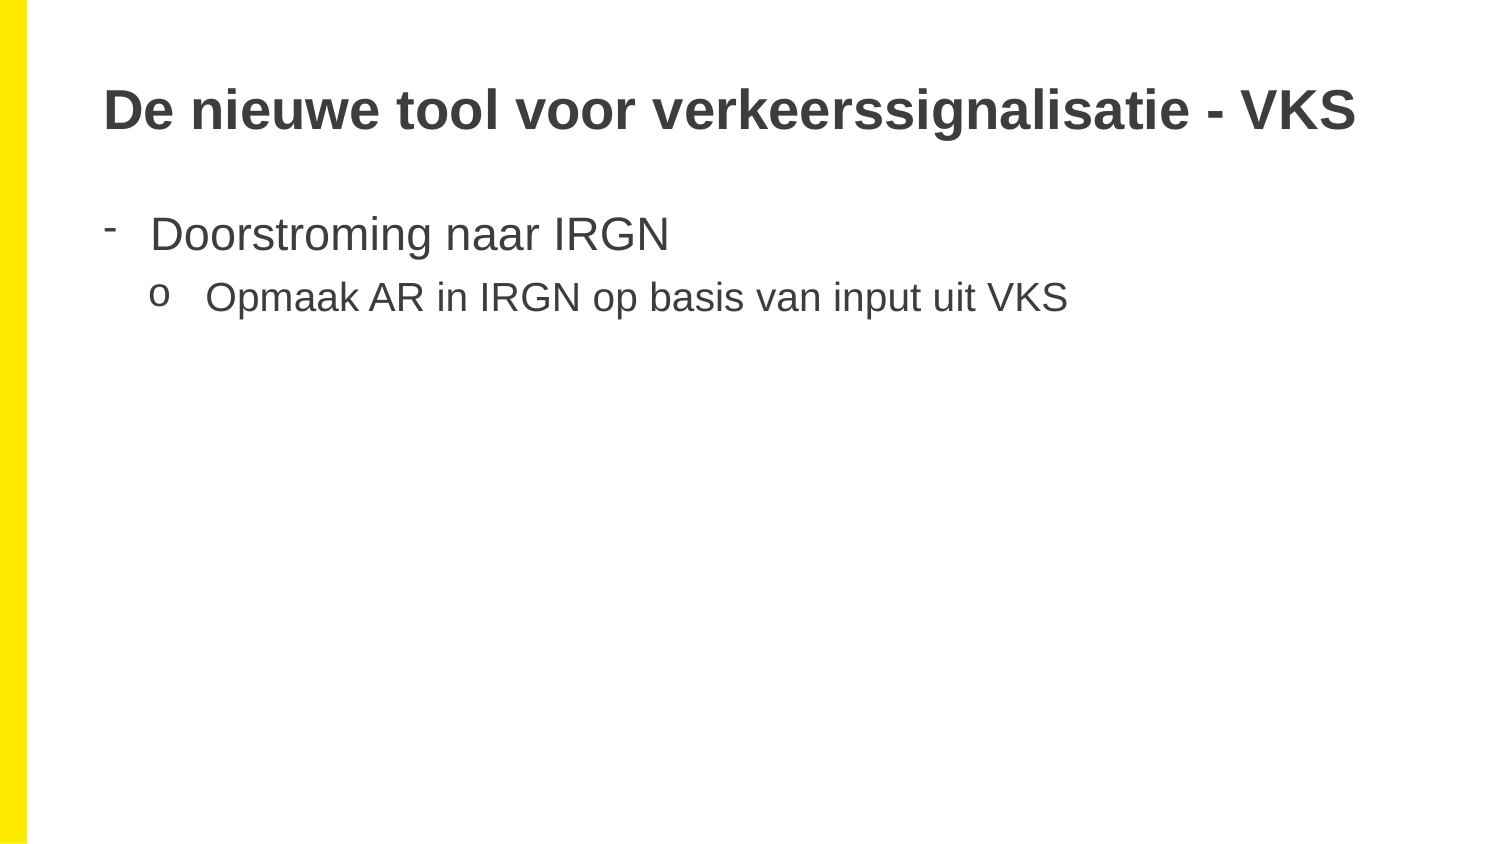

# De nieuwe tool voor verkeerssignalisatie - VKS
Doorstroming naar IRGN
 Opmaak AR in IRGN op basis van input uit VKS